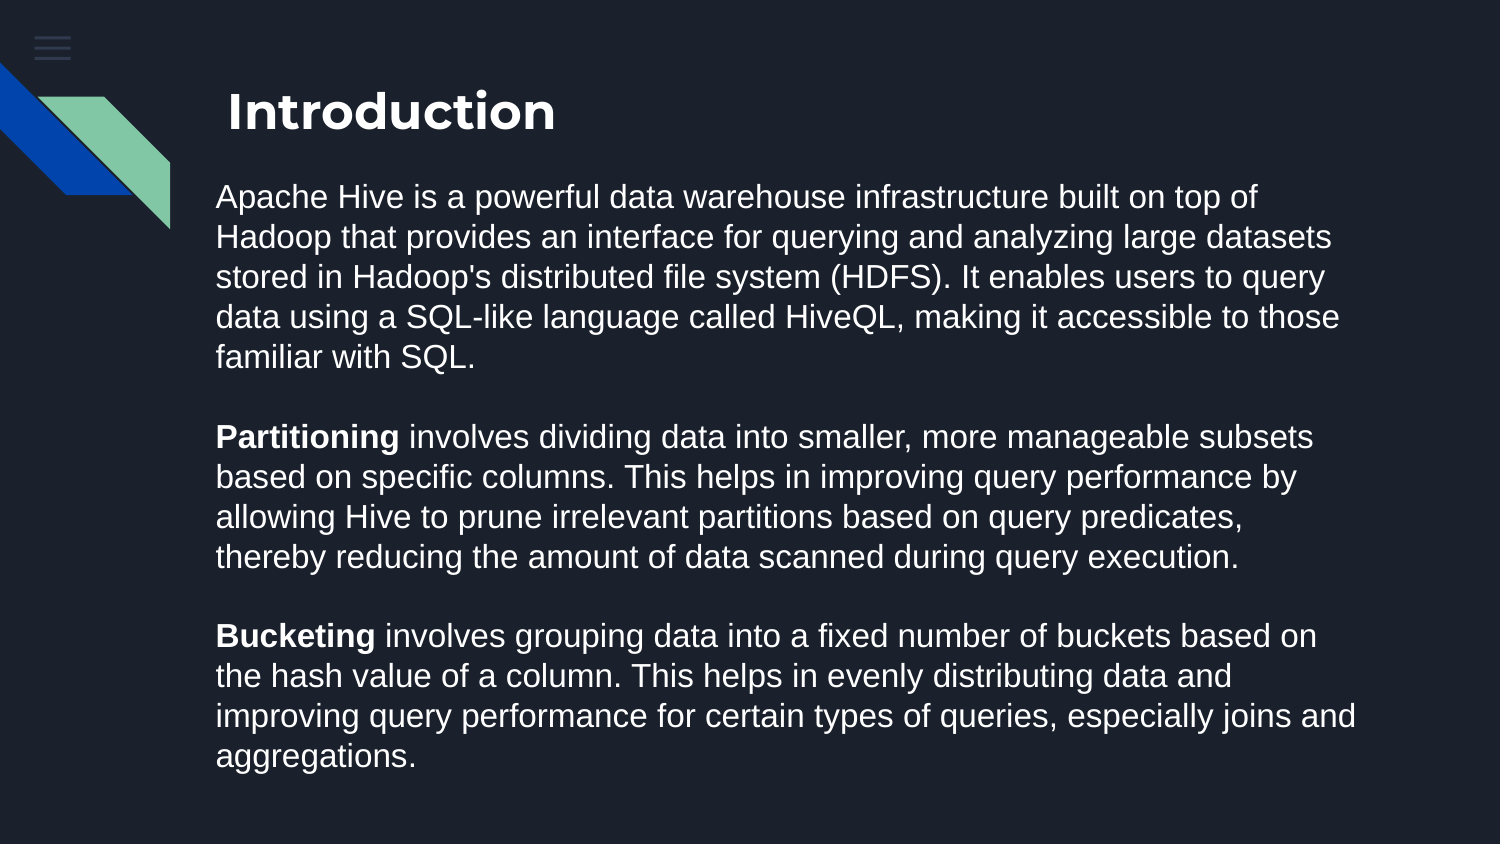

# Introduction
Apache Hive is a powerful data warehouse infrastructure built on top of Hadoop that provides an interface for querying and analyzing large datasets stored in Hadoop's distributed file system (HDFS). It enables users to query data using a SQL-like language called HiveQL, making it accessible to those familiar with SQL.

Partitioning involves dividing data into smaller, more manageable subsets based on specific columns. This helps in improving query performance by allowing Hive to prune irrelevant partitions based on query predicates, thereby reducing the amount of data scanned during query execution.

Bucketing involves grouping data into a fixed number of buckets based on the hash value of a column. This helps in evenly distributing data and improving query performance for certain types of queries, especially joins and aggregations.